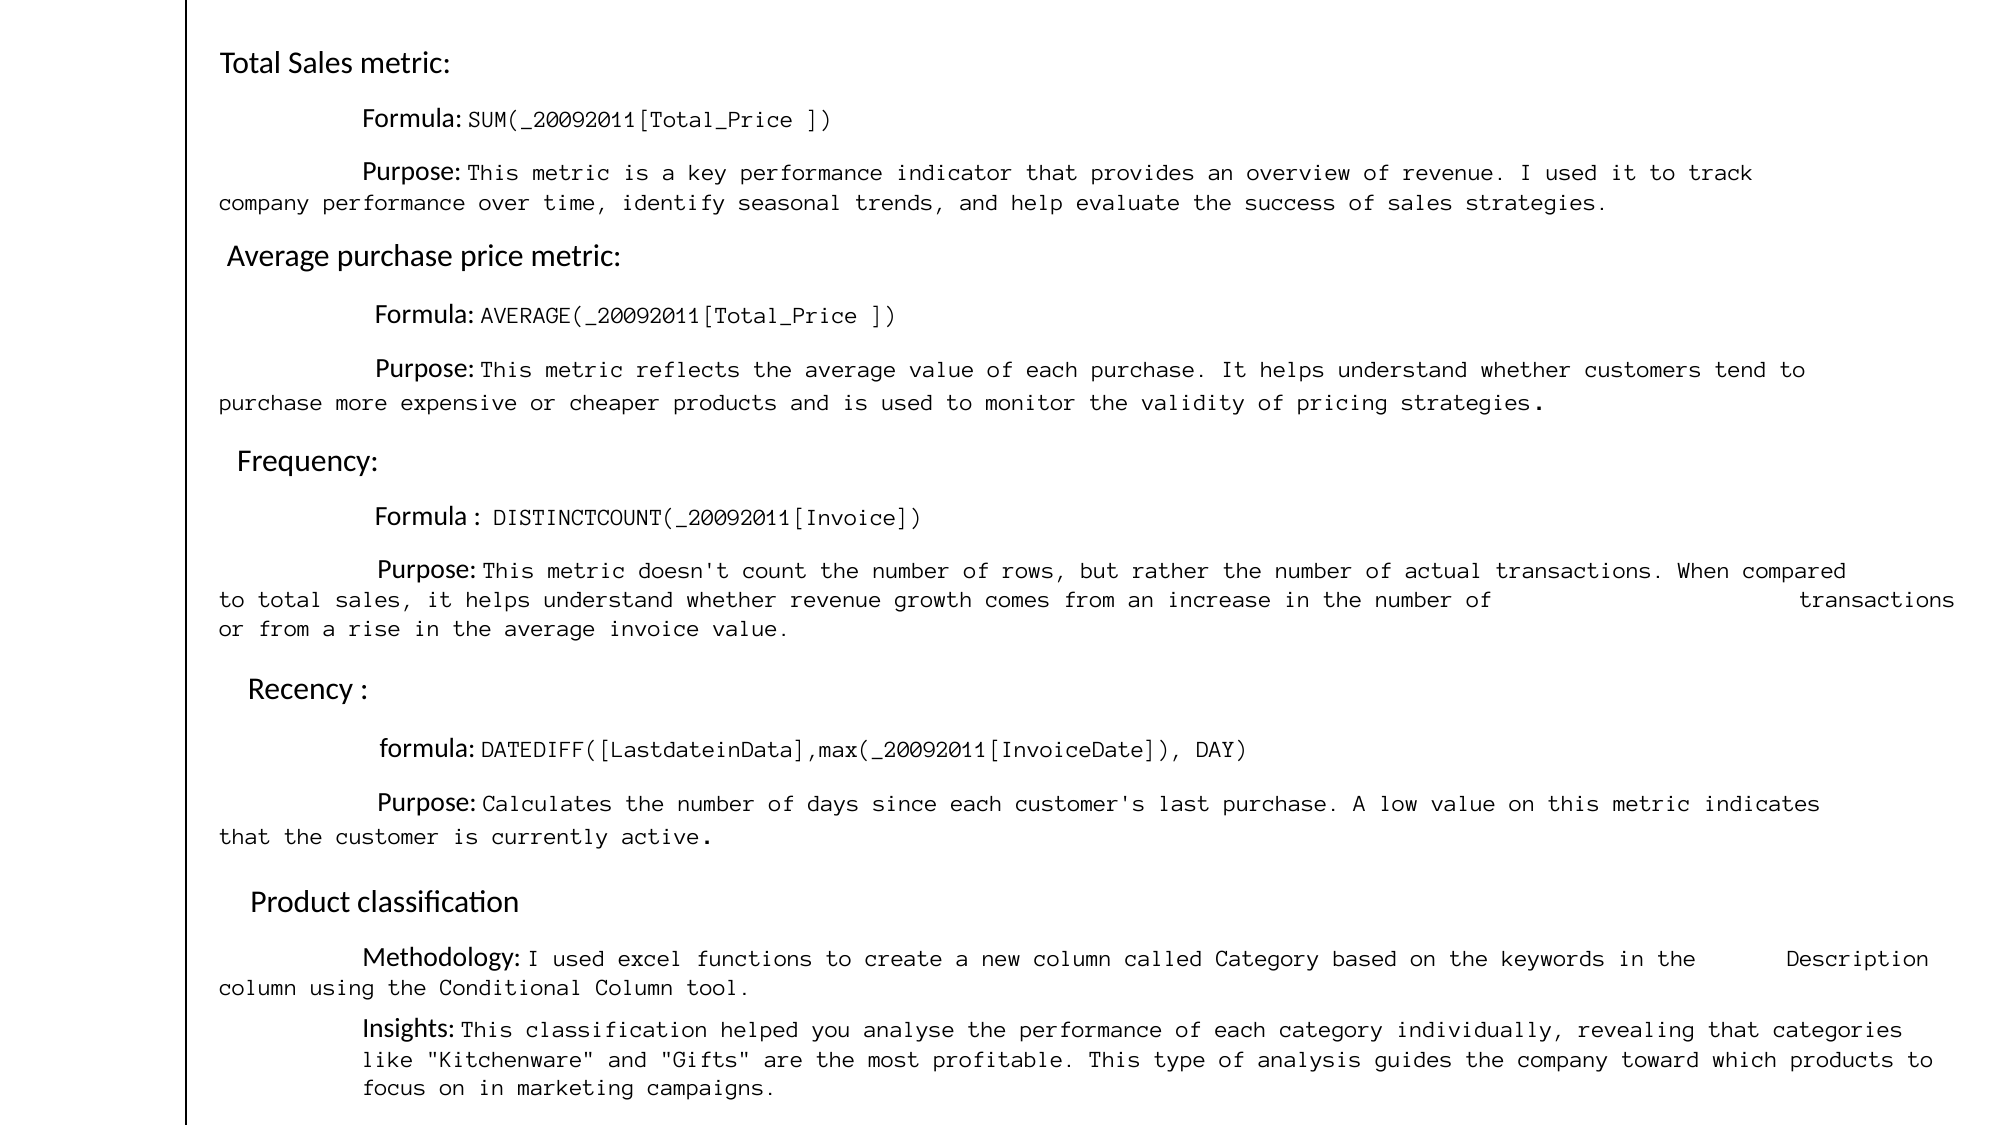

Total Sales metric:
	Formula: SUM(_20092011[Total_Price ])
	Purpose: This metric is a key performance indicator that provides an overview of revenue. I used it to track    	company performance over time, identify seasonal trends, and help evaluate the success of sales strategies.
 Average purchase price metric:
	  Formula: AVERAGE(_20092011[Total_Price ])
	 Purpose: This metric reflects the average value of each purchase. It helps understand whether customers tend to 	 purchase more expensive or cheaper products and is used to monitor the validity of pricing strategies.
 Frequency:
	  Formula :  DISTINCTCOUNT(_20092011[Invoice])
	 Purpose: This metric doesn't count the number of rows, but rather the number of actual transactions. When compared 	 to total sales, it helps understand whether revenue growth comes from an increase in the number of 	 	 transactions or from a rise in the average invoice value.
    Recency :
	 formula: DATEDIFF([LastdateinData],max(_20092011[InvoiceDate]), DAY)
	 Purpose: Calculates the number of days since each customer's last purchase. A low value on this metric indicates 	 that the customer is currently active.
  Product classification
	Methodology: I used excel functions to create a new column called Category based on the keywords in the 	Description column using the Conditional Column tool.
Insights: This classification helped you analyse the performance of each category individually, revealing that categories like "Kitchenware" and "Gifts" are the most profitable. This type of analysis guides the company toward which products to focus on in marketing campaigns.